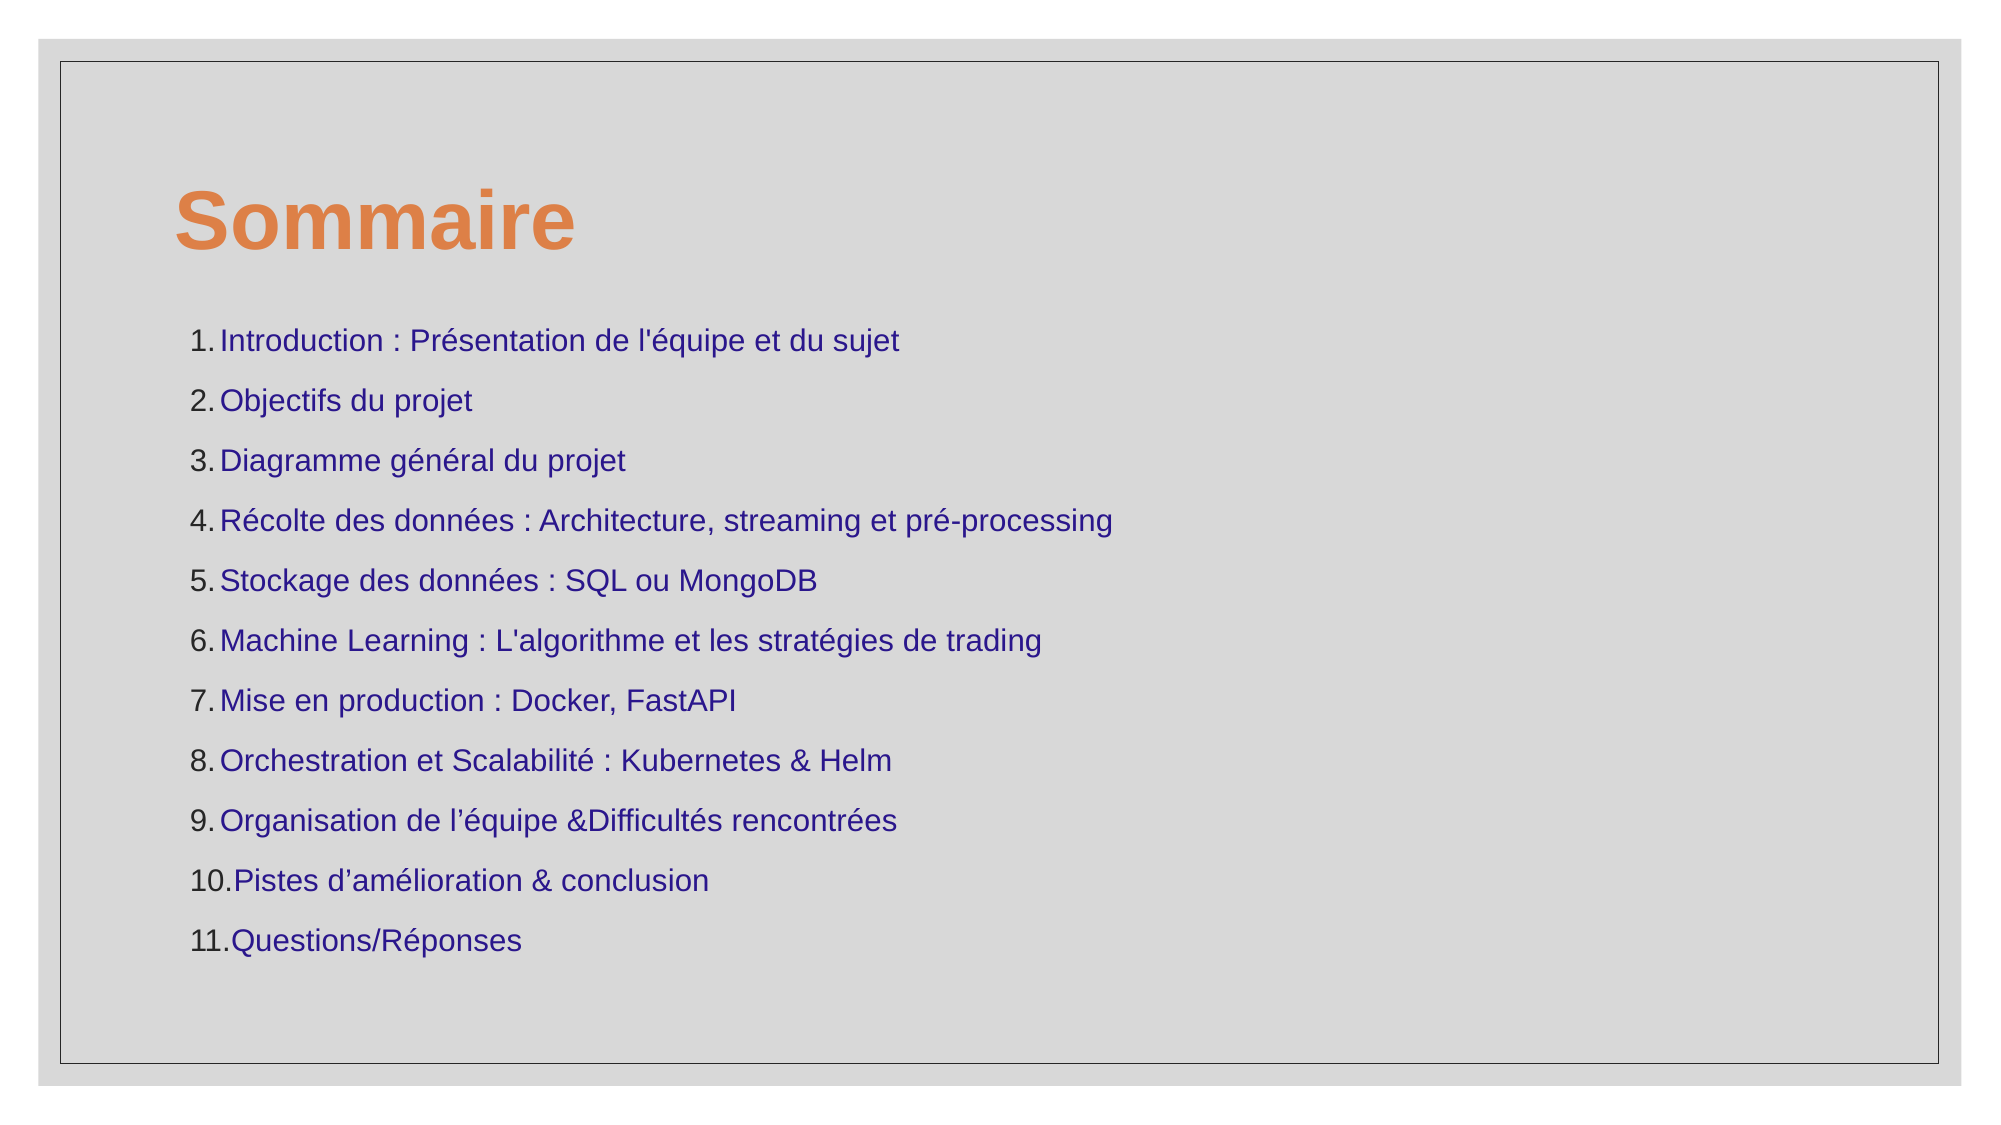

Sommaire
# Introduction : Présentation de l'équipe et du sujet
Objectifs du projet
Diagramme général du projet
Récolte des données : Architecture, streaming et pré-processing
Stockage des données : SQL ou MongoDB
Machine Learning : L'algorithme et les stratégies de trading
Mise en production : Docker, FastAPI
Orchestration et Scalabilité : Kubernetes & Helm
Organisation de l’équipe &Difficultés rencontrées
Pistes d’amélioration & conclusion
Questions/Réponses